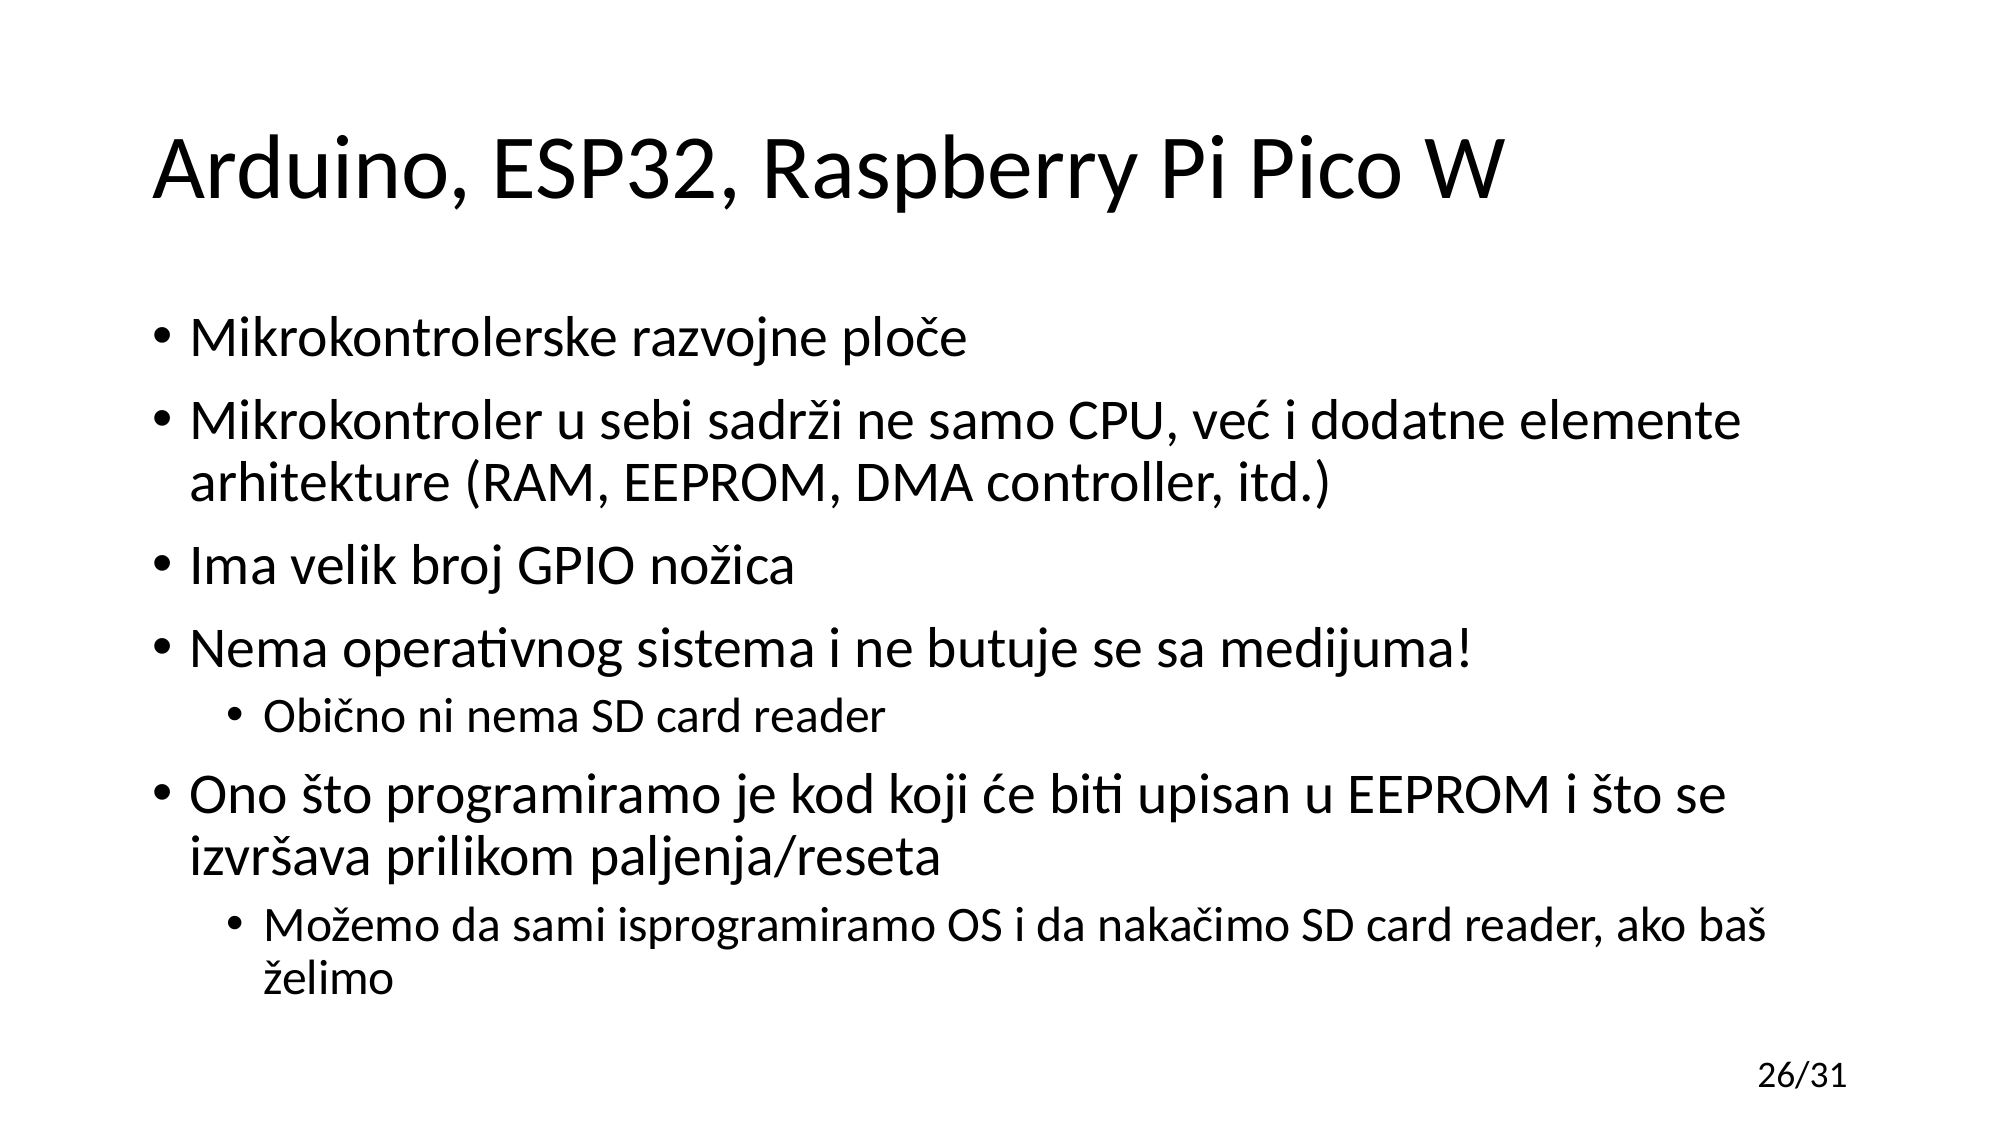

# Arduino, ESP32, Raspberry Pi Pico W
Mikrokontrolerske razvojne ploče
Mikrokontroler u sebi sadrži ne samo CPU, već i dodatne elemente arhitekture (RAM, EEPROM, DMA controller, itd.)
Ima velik broj GPIO nožica
Nema operativnog sistema i ne butuje se sa medijuma!
Obično ni nema SD card reader
Ono što programiramo je kod koji će biti upisan u EEPROM i što se izvršava prilikom paljenja/reseta
Možemo da sami isprogramiramo OS i da nakačimo SD card reader, ako baš želimo